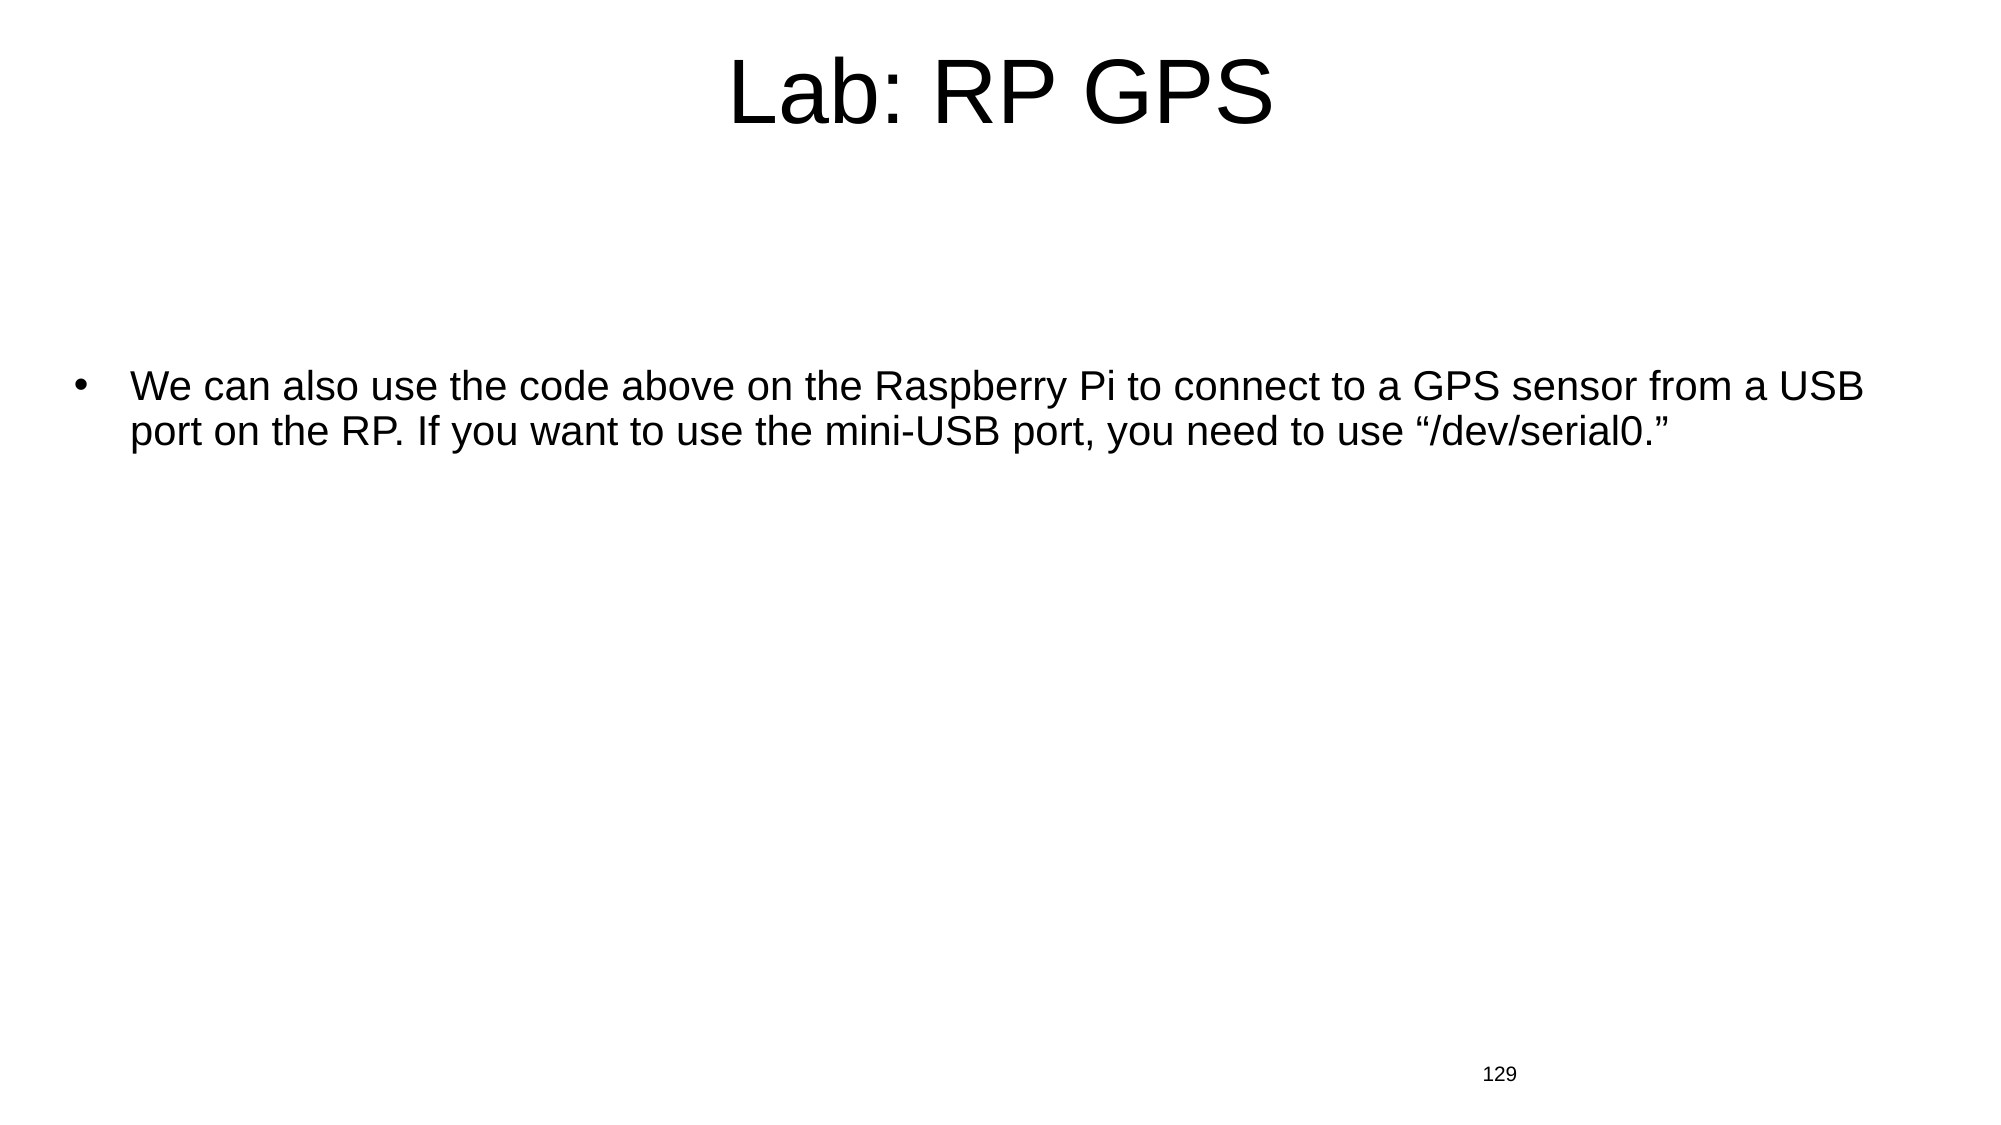

# Lab: RP GPS
We can also use the code above on the Raspberry Pi to connect to a GPS sensor from a USB port on the RP. If you want to use the mini-USB port, you need to use “/dev/serial0.”

129